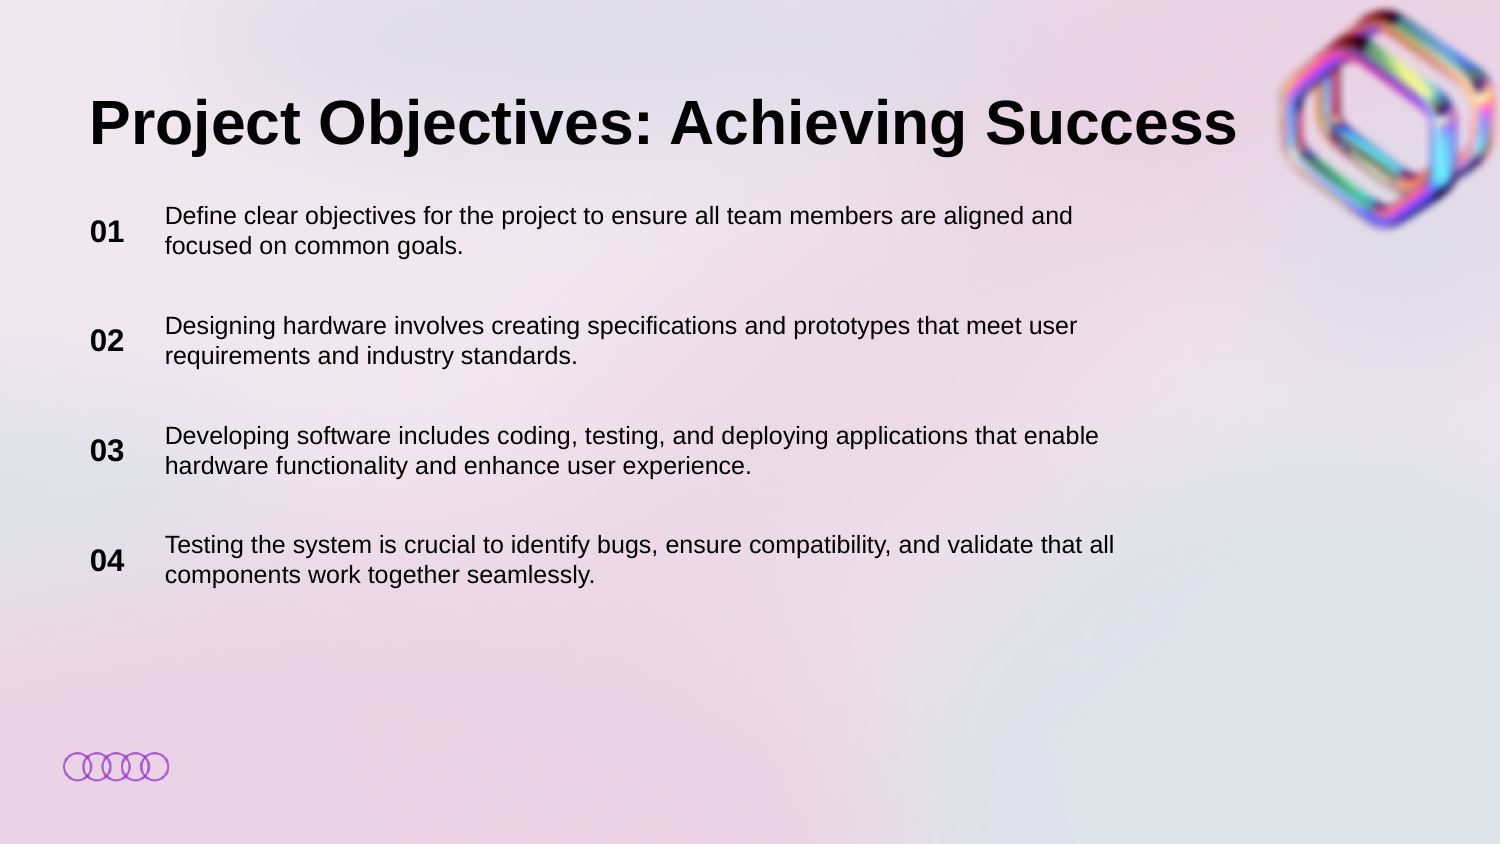

Project Objectives: Achieving Success
01
Define clear objectives for the project to ensure all team members are aligned and focused on common goals.
02
Designing hardware involves creating specifications and prototypes that meet user requirements and industry standards.
03
Developing software includes coding, testing, and deploying applications that enable hardware functionality and enhance user experience.
04
Testing the system is crucial to identify bugs, ensure compatibility, and validate that all components work together seamlessly.